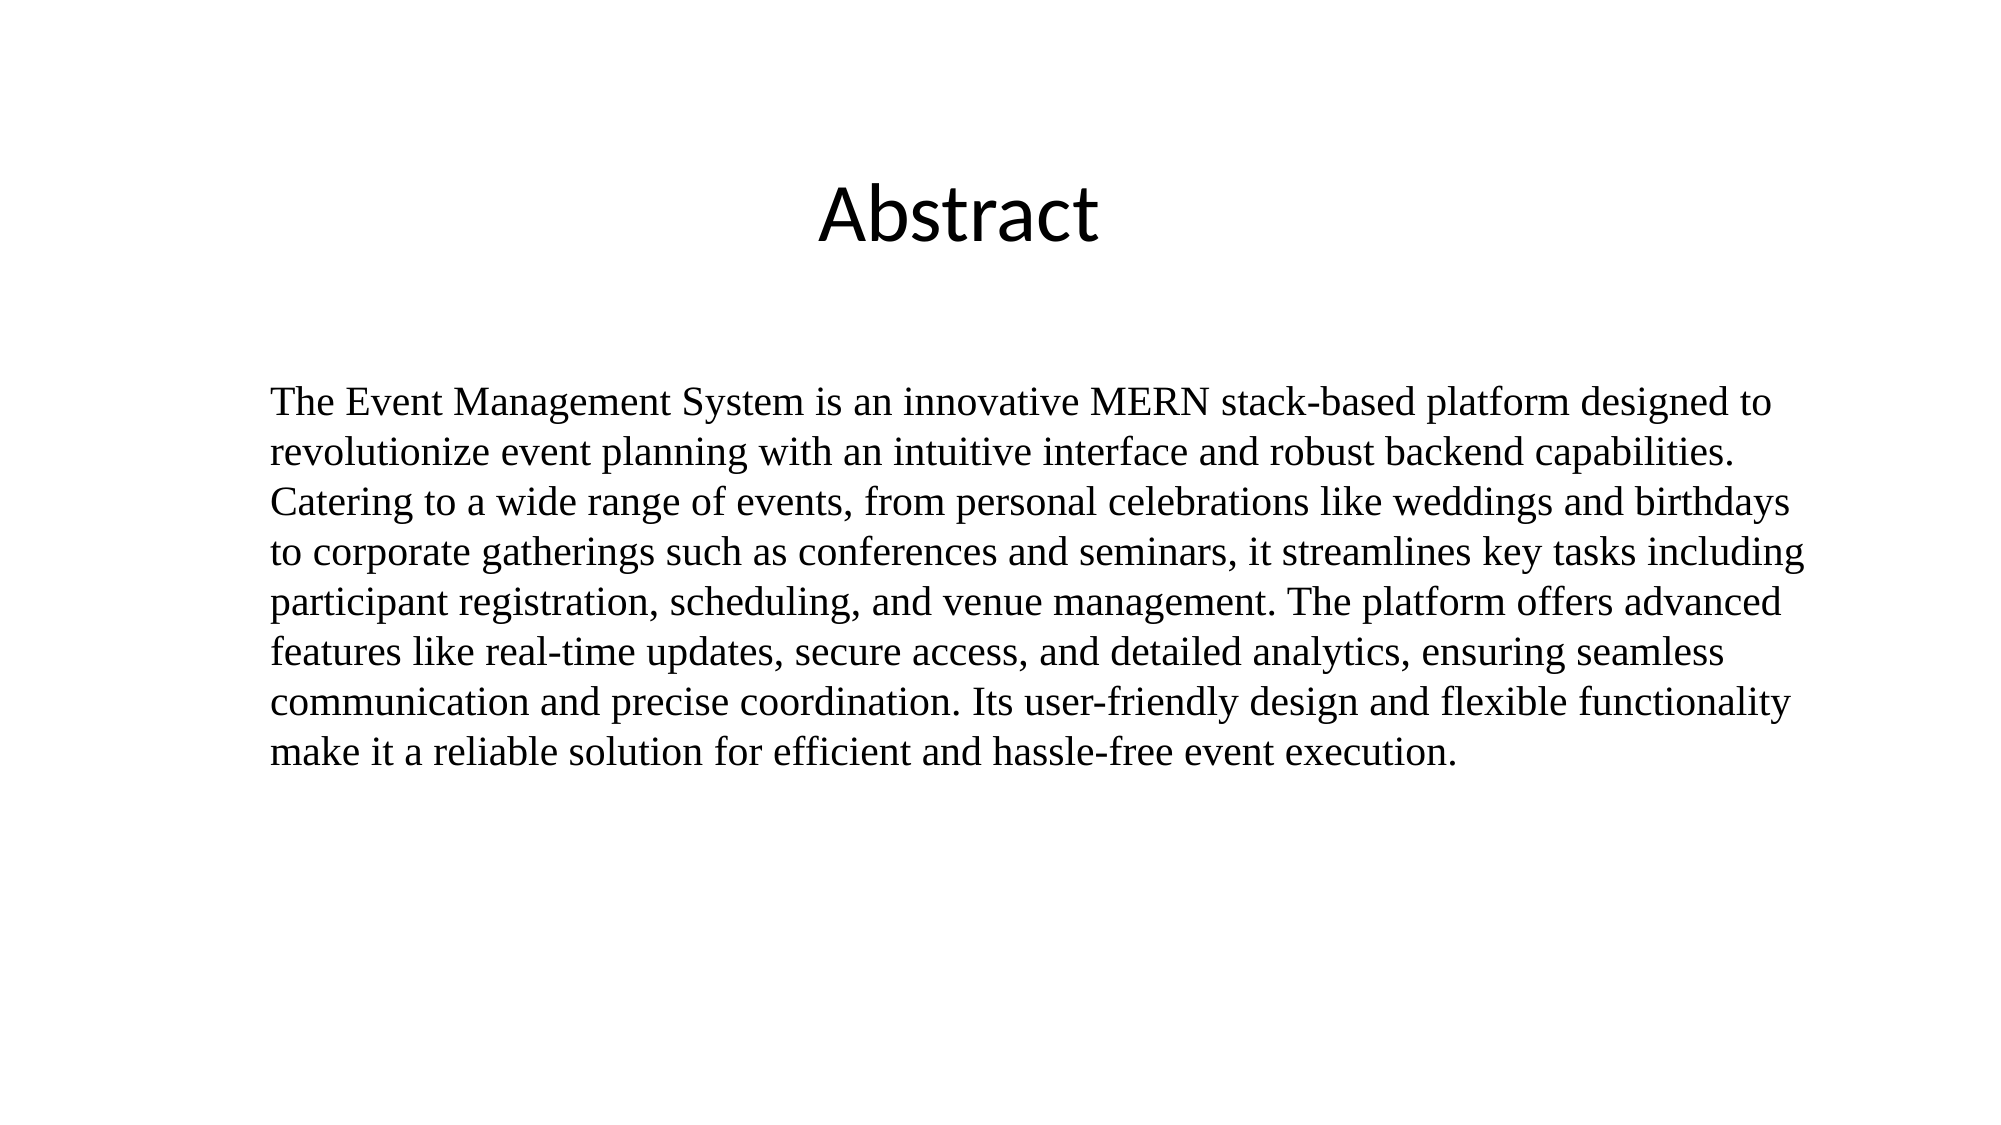

# Abstract
The Event Management System is an innovative MERN stack-based platform designed to
revolutionize event planning with an intuitive interface and robust backend capabilities.
Catering to a wide range of events, from personal celebrations like weddings and birthdays
to corporate gatherings such as conferences and seminars, it streamlines key tasks including
participant registration, scheduling, and venue management. The platform offers advanced
features like real-time updates, secure access, and detailed analytics, ensuring seamless
communication and precise coordination. Its user-friendly design and flexible functionality
make it a reliable solution for efficient and hassle-free event execution.